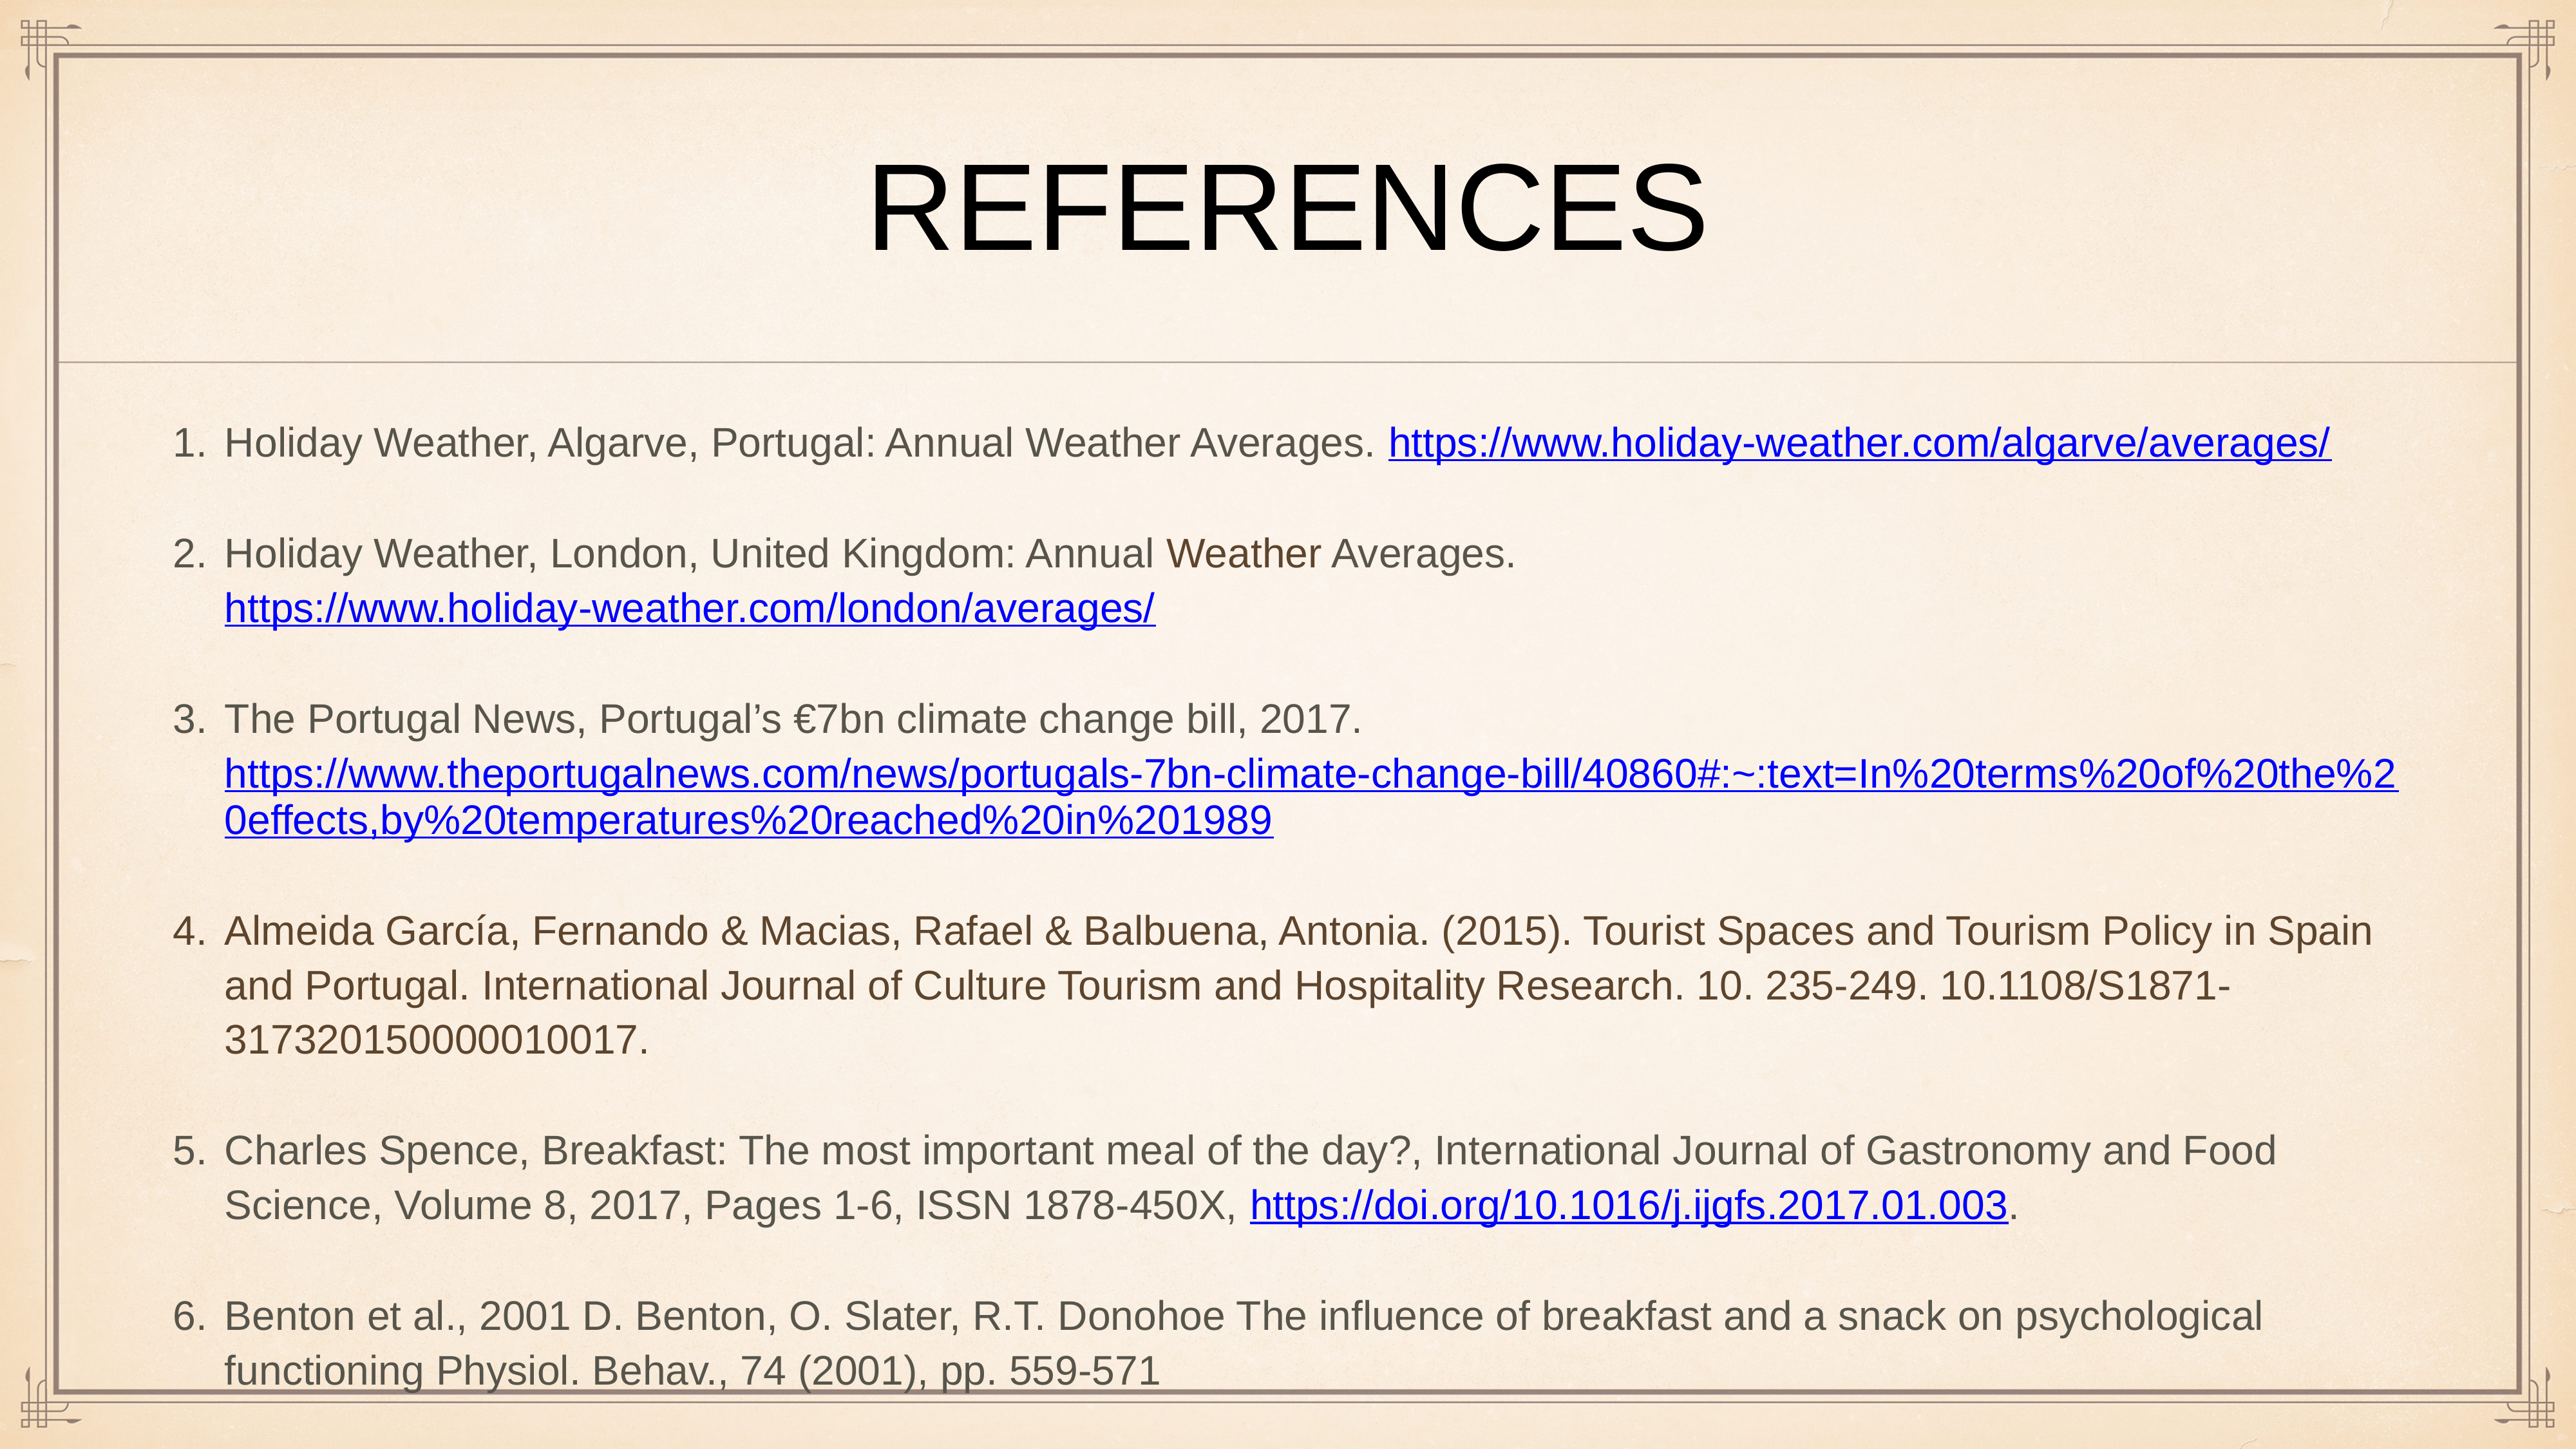

# References
Holiday Weather, Algarve, Portugal: Annual Weather Averages. https://www.holiday-weather.com/algarve/averages/
Holiday Weather, London, United Kingdom: Annual Weather Averages. https://www.holiday-weather.com/london/averages/
The Portugal News, Portugal’s €7bn climate change bill, 2017. https://www.theportugalnews.com/news/portugals-7bn-climate-change-bill/40860#:~:text=In%20terms%20of%20the%20effects,by%20temperatures%20reached%20in%201989
Almeida García, Fernando & Macias, Rafael & Balbuena, Antonia. (2015). Tourist Spaces and Tourism Policy in Spain and Portugal. International Journal of Culture Tourism and Hospitality Research. 10. 235-249. 10.1108/S1871-317320150000010017.
Charles Spence, Breakfast: The most important meal of the day?, International Journal of Gastronomy and Food Science, Volume 8, 2017, Pages 1-6, ISSN 1878-450X, https://doi.org/10.1016/j.ijgfs.2017.01.003.
Benton et al., 2001 D. Benton, O. Slater, R.T. Donohoe The influence of breakfast and a snack on psychological functioning Physiol. Behav., 74 (2001), pp. 559-571